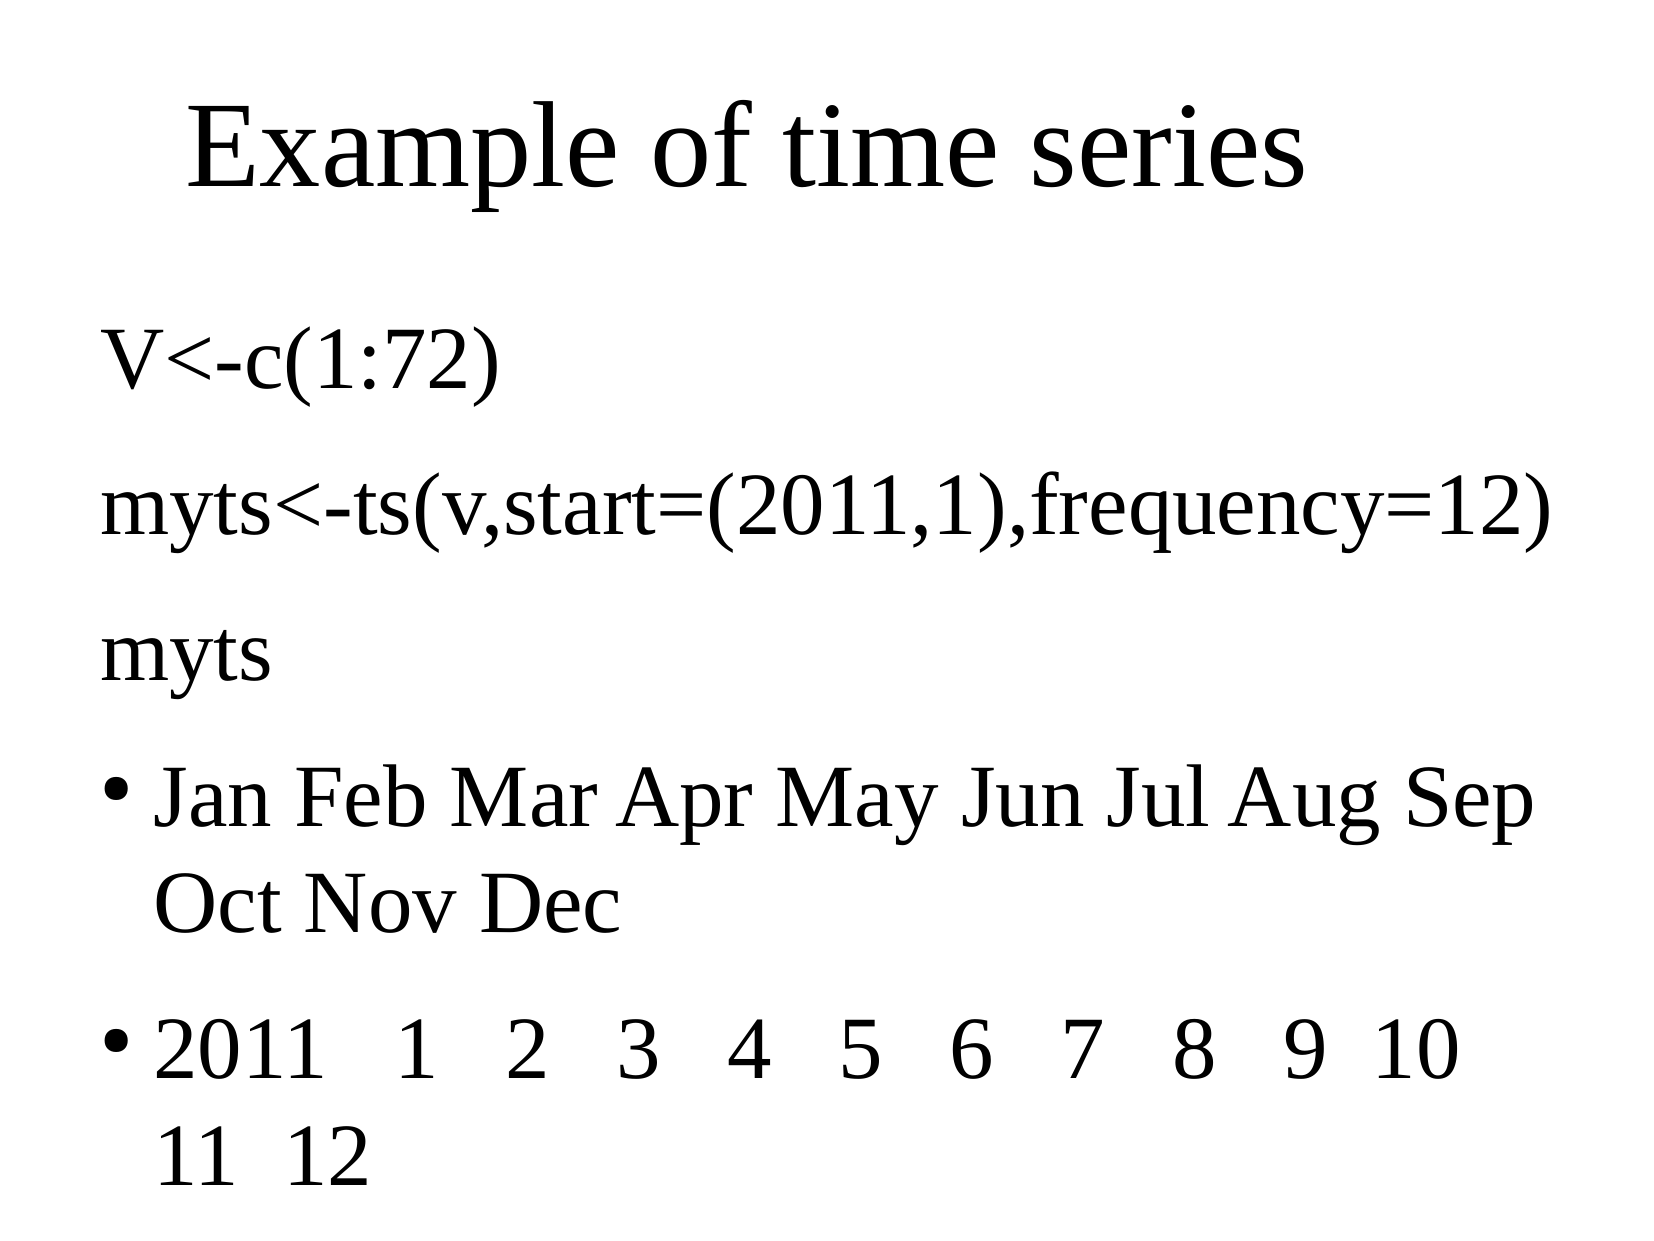

Example of time series
V<-c(1:72)
myts<-ts(v,start=(2011,1),frequency=12)
myts
Jan Feb Mar Apr May Jun Jul Aug Sep Oct Nov Dec
2011   1   2   3   4   5   6   7   8   9  10  11  12
2012  13  14  15  16  17  18  19  20  21  22  23  24
2013  25  26  27  28  29  30  31  32  33  34  35  36
2014  37  38  39  40  41  42  43  44  45  46  47  48
2015  49  50  51  52  53  54  55  56  57  58  59  60
2016  61  62  63  64  65  66  67  68  69  70  71  72